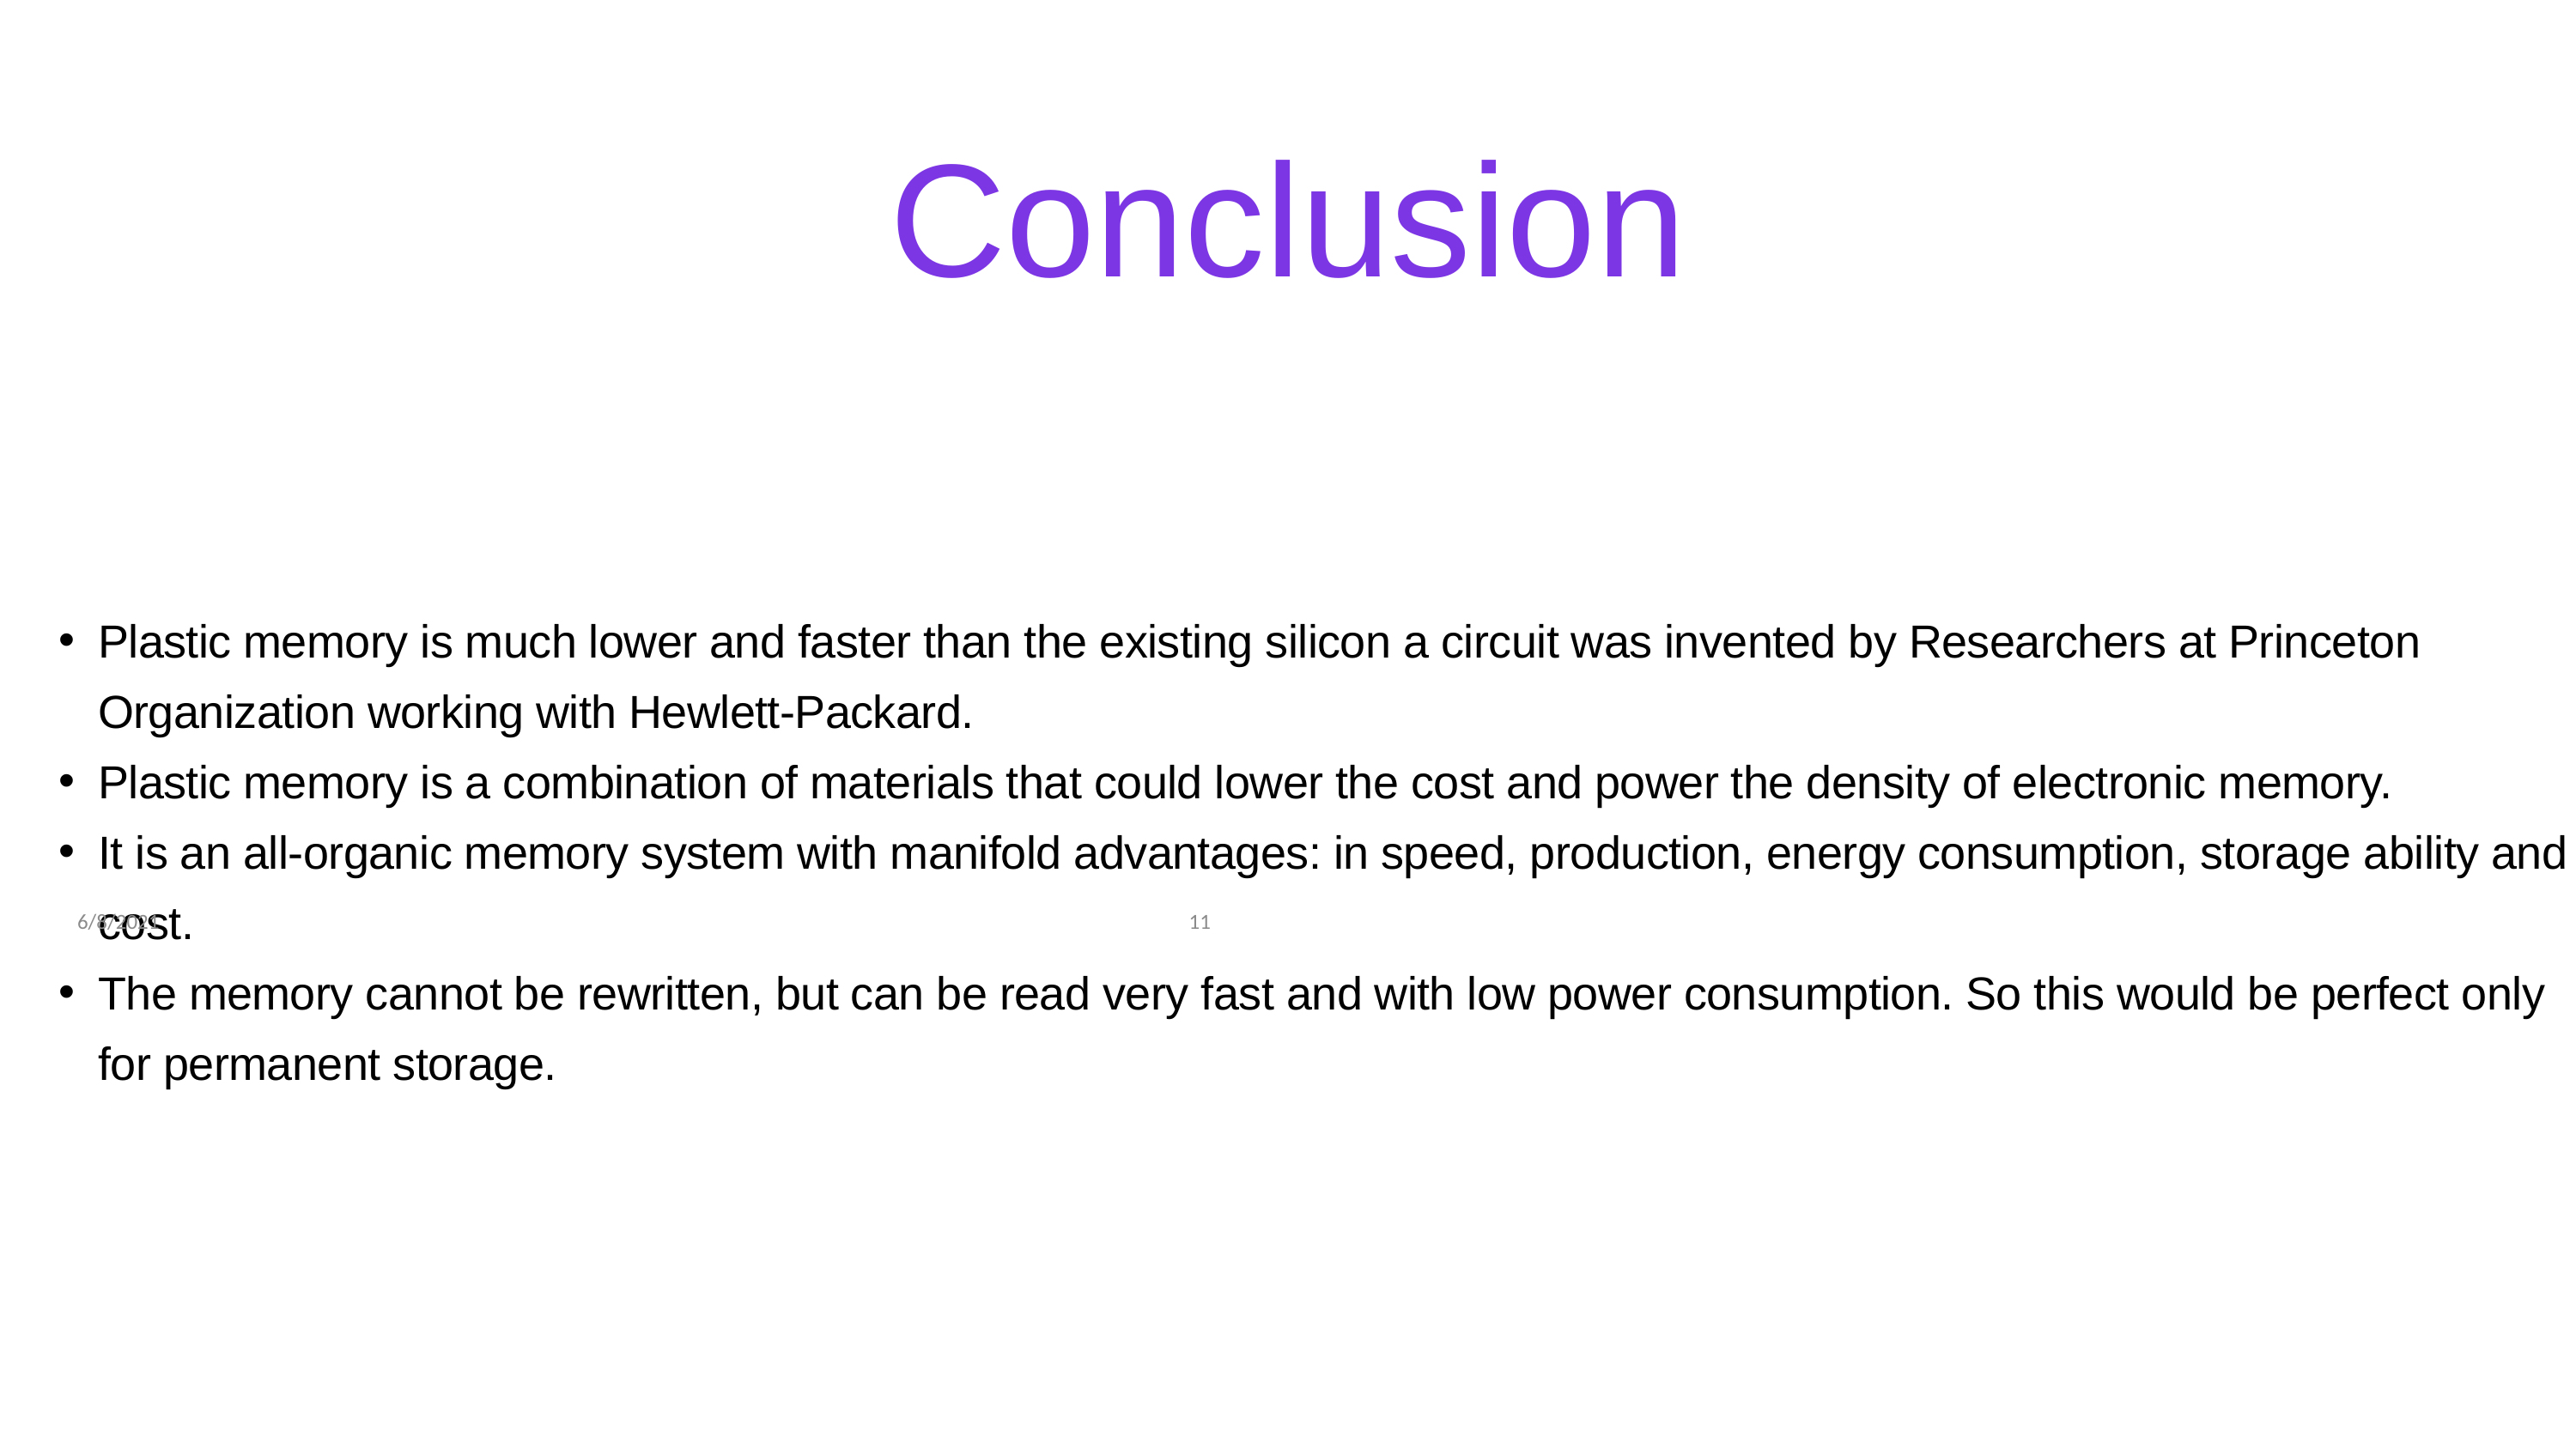

Conclusion
Plastic memory is much lower and faster than the existing silicon a circuit was invented by Researchers at Princeton Organization working with Hewlett-Packard.
Plastic memory is a combination of materials that could lower the cost and power the density of electronic memory.
It is an all-organic memory system with manifold advantages: in speed, production, energy consumption, storage ability and cost.
The memory cannot be rewritten, but can be read very fast and with low power consumption. So this would be perfect only for permanent storage.
6/8/2021
11